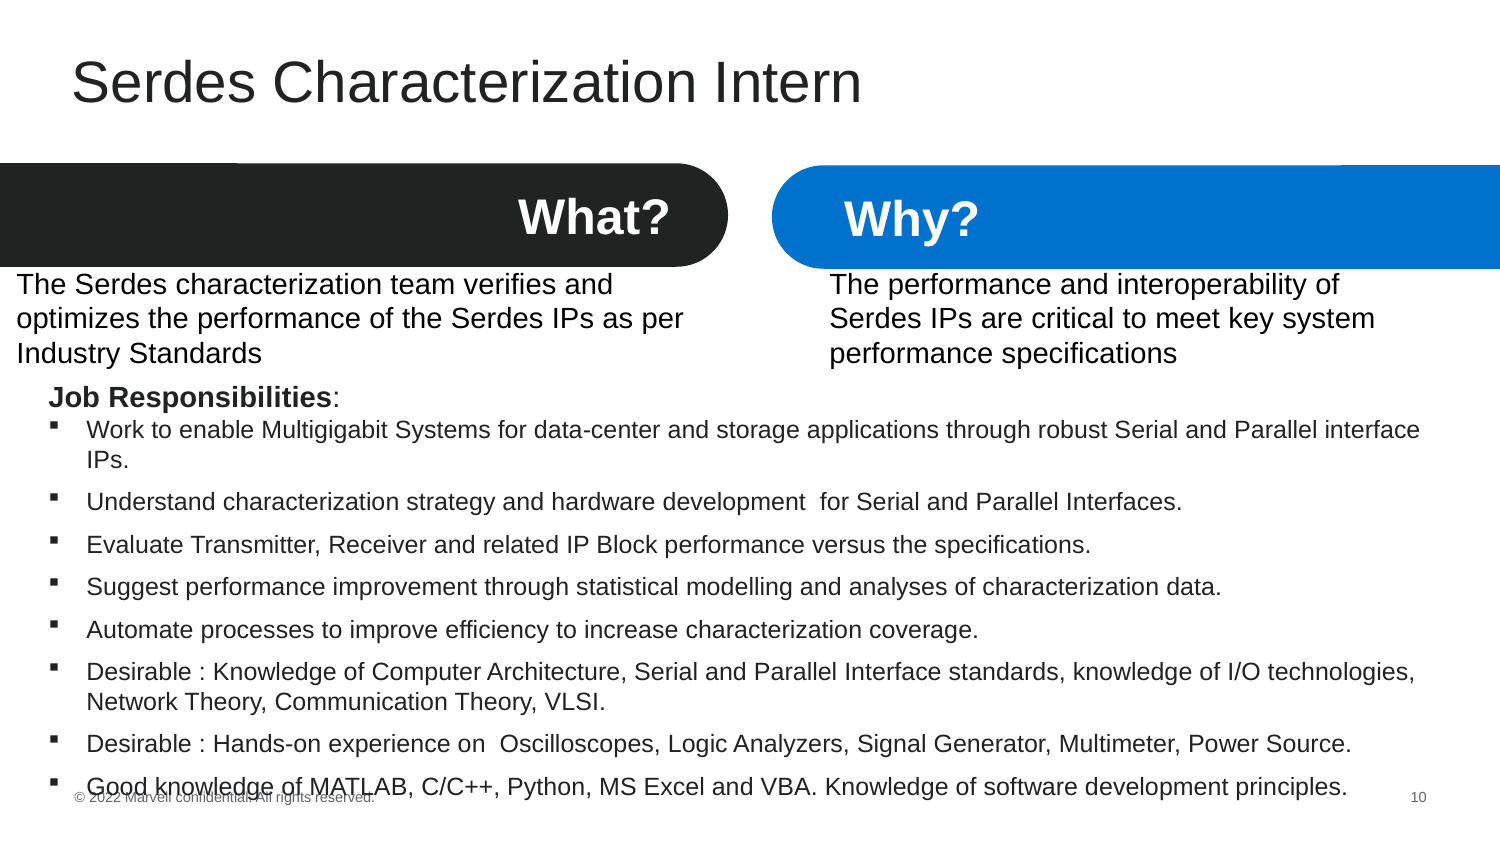

# Serdes Characterization Intern
What?
Why?
The Serdes characterization team verifies and optimizes the performance of the Serdes IPs as per Industry Standards
The performance and interoperability of Serdes IPs are critical to meet key system performance specifications
Job Responsibilities:
Work to enable Multigigabit Systems for data-center and storage applications through robust Serial and Parallel interface IPs.
Understand characterization strategy and hardware development  for Serial and Parallel Interfaces.
Evaluate Transmitter, Receiver and related IP Block performance versus the specifications.
Suggest performance improvement through statistical modelling and analyses of characterization data.
Automate processes to improve efficiency to increase characterization coverage.
Desirable : Knowledge of Computer Architecture, Serial and Parallel Interface standards, knowledge of I/O technologies, Network Theory, Communication Theory, VLSI.
Desirable : Hands-on experience on  Oscilloscopes, Logic Analyzers, Signal Generator, Multimeter, Power Source.
Good knowledge of MATLAB, C/C++, Python, MS Excel and VBA. Knowledge of software development principles.